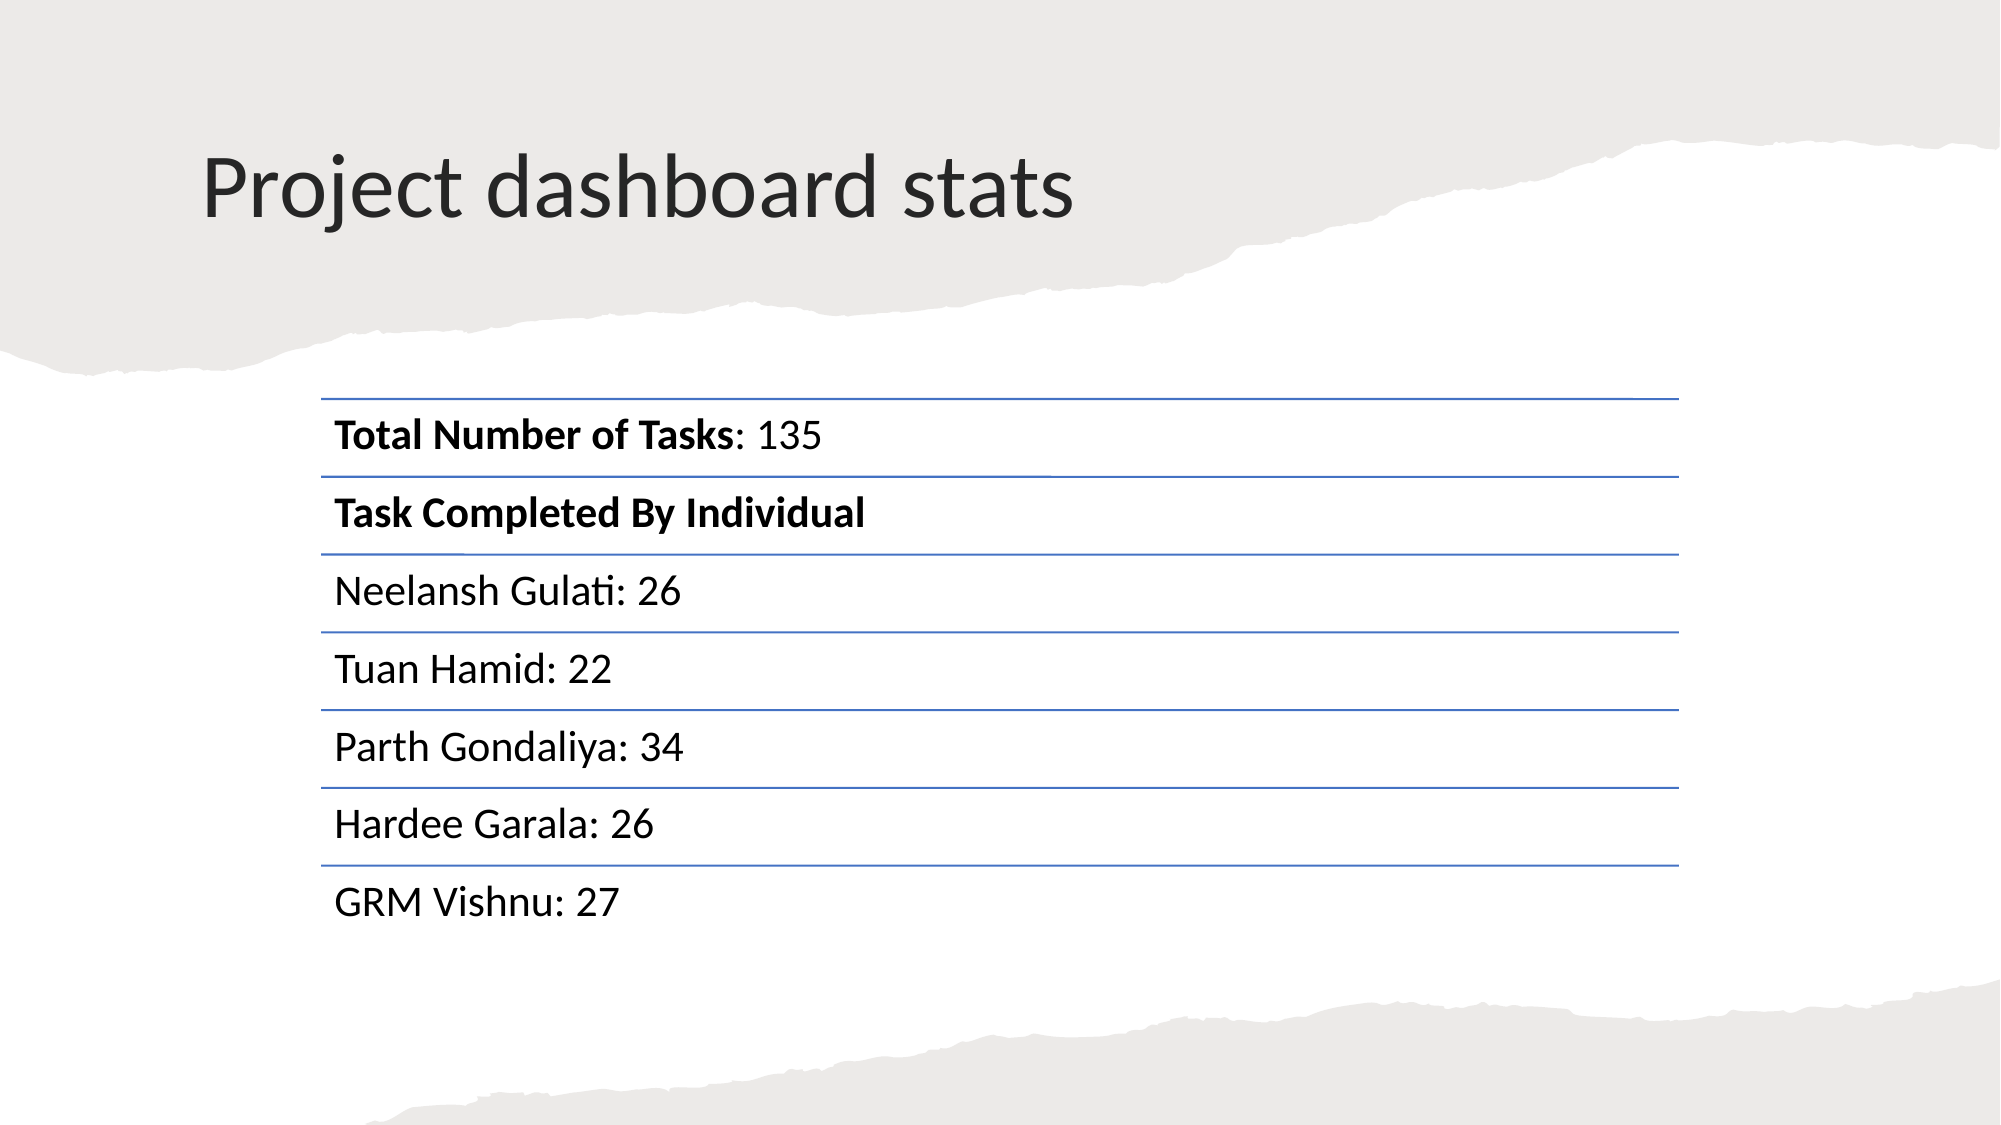

# Project dashboard stats
Total Number of Tasks: 135
Task Completed By Individual
Neelansh Gulati: 26
Tuan Hamid: 22
Parth Gondaliya: 34
Hardee Garala: 26
GRM Vishnu: 27